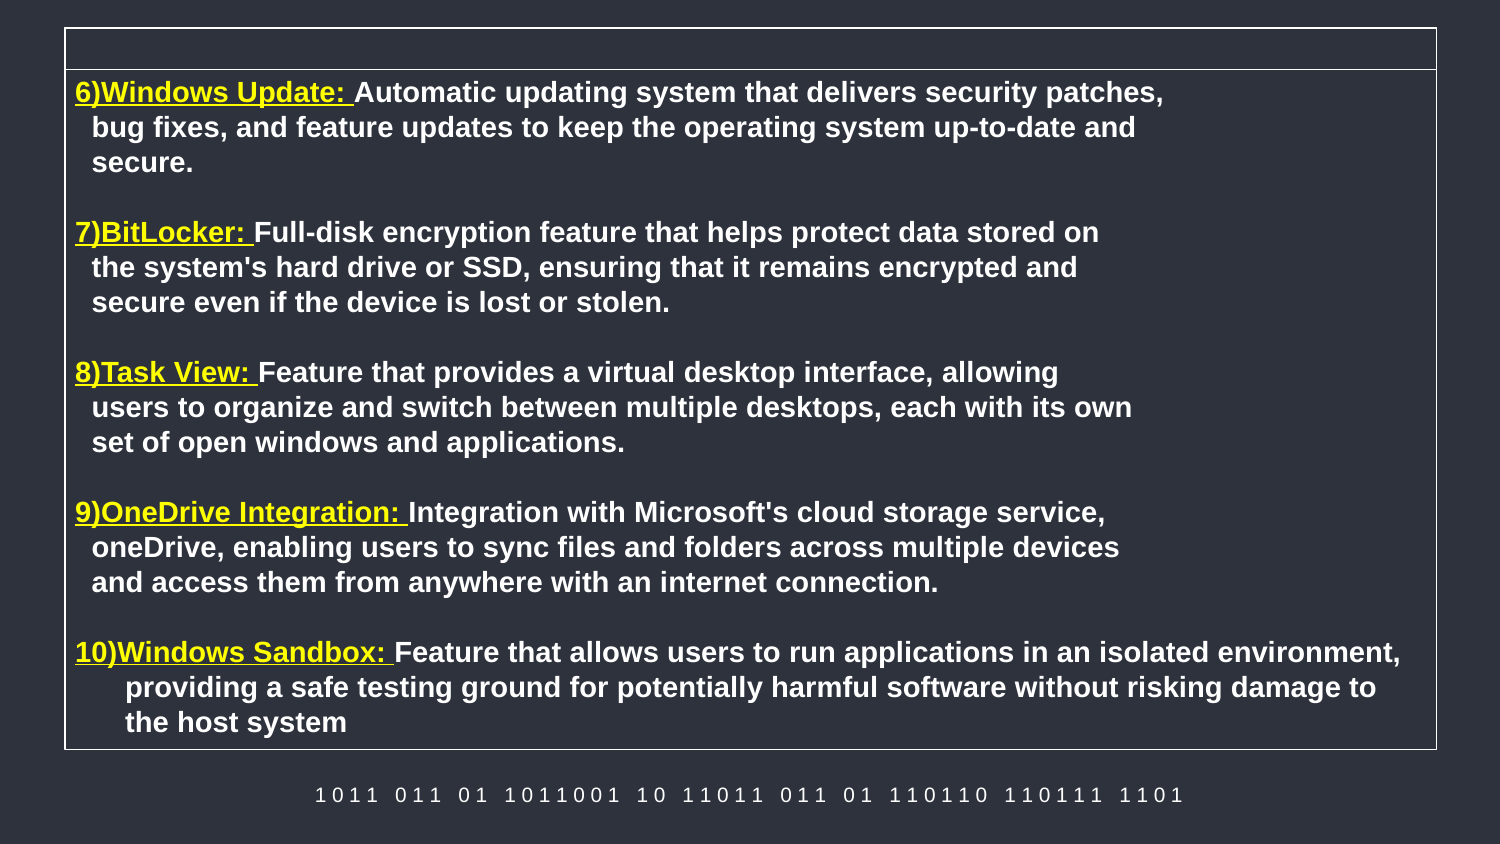

6)Windows Update: Automatic updating system that delivers security patches,
  bug fixes, and feature updates to keep the operating system up-to-date and
  secure.

7)BitLocker: Full-disk encryption feature that helps protect data stored on
  the system's hard drive or SSD, ensuring that it remains encrypted and
  secure even if the device is lost or stolen.

8)Task View: Feature that provides a virtual desktop interface, allowing
  users to organize and switch between multiple desktops, each with its own
  set of open windows and applications.

9)OneDrive Integration: Integration with Microsoft's cloud storage service,
  oneDrive, enabling users to sync files and folders across multiple devices
  and access them from anywhere with an internet connection.

10)Windows Sandbox: Feature that allows users to run applications in an isolated environment, providing a safe testing ground for potentially harmful software without risking damage to the host system